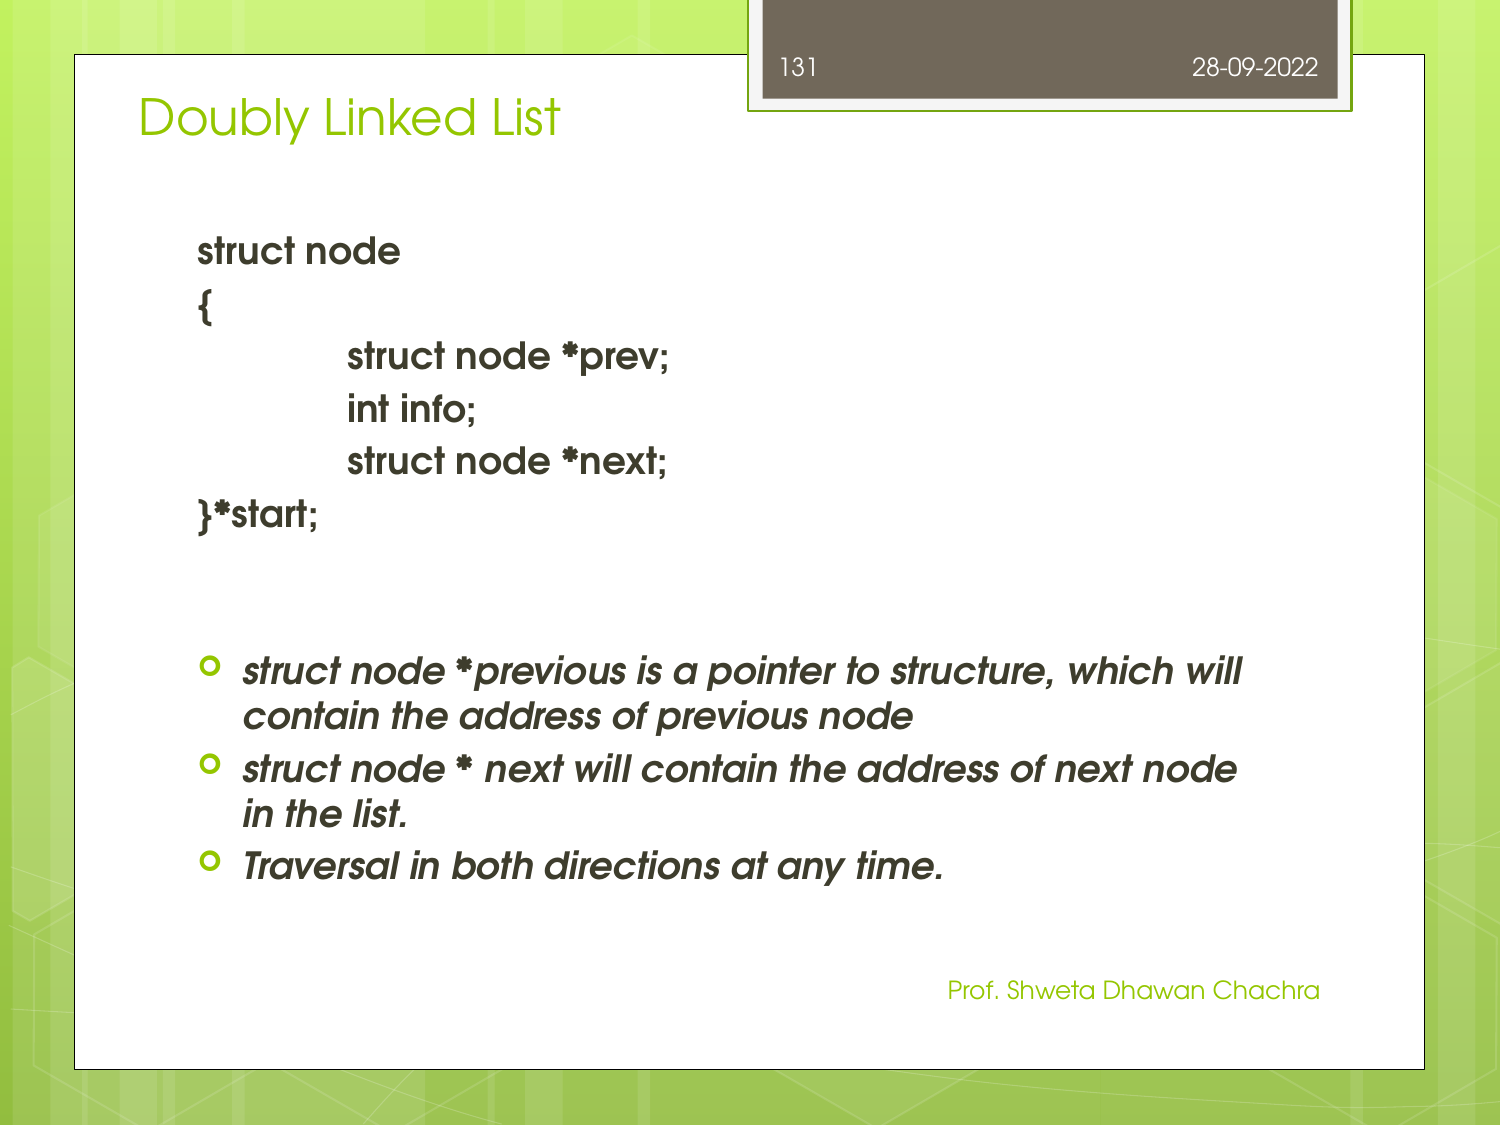

131
28-09-2022
Doubly Linked List
struct node
{
	struct node *prev;
	int info;
	struct node *next;
}*start;

struct node *previous is a pointer to structure, which will contain the address of previous node
struct node * next will contain the address of next node in the list.
Traversal in both directions at any time.
Prof. Shweta Dhawan Chachra